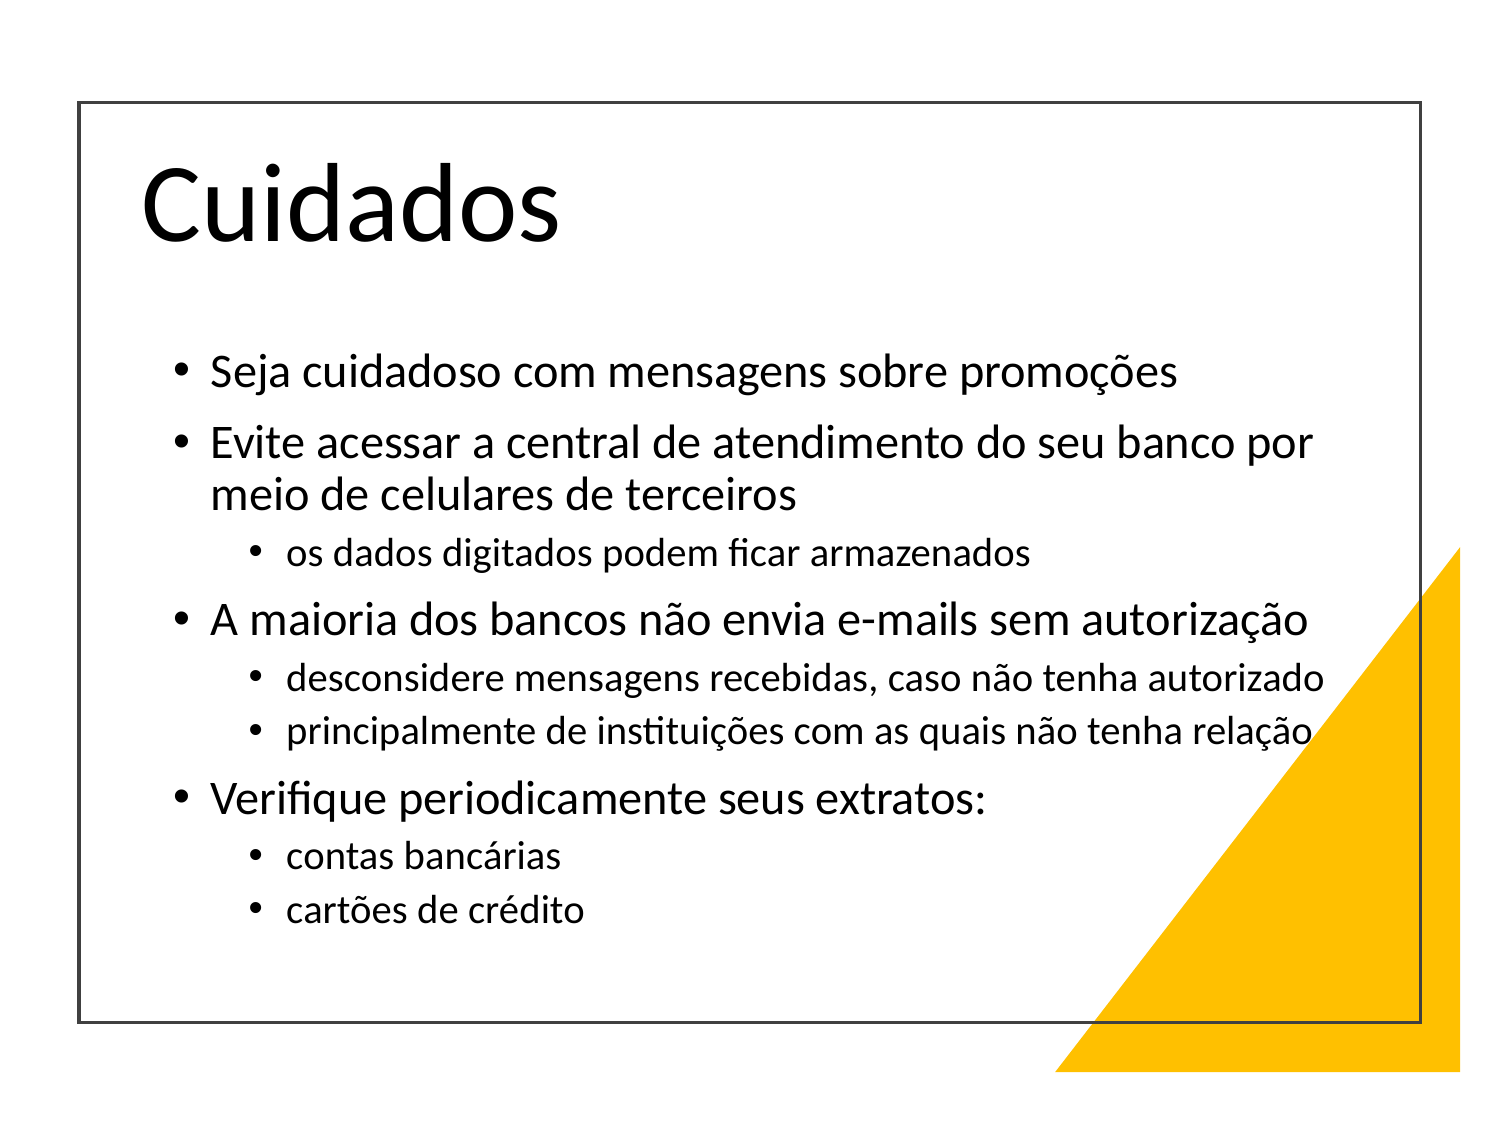

# Cuidados

Seja cuidadoso com mensagens sobre promoções
Evite acessar a central de atendimento do seu banco por meio de celulares de terceiros
os dados digitados podem ficar armazenados
A maioria dos bancos não envia e-mails sem autorização
desconsidere mensagens recebidas, caso não tenha autorizado
principalmente de instituições com as quais não tenha relação
Verifique periodicamente seus extratos:
contas bancárias
cartões de crédito